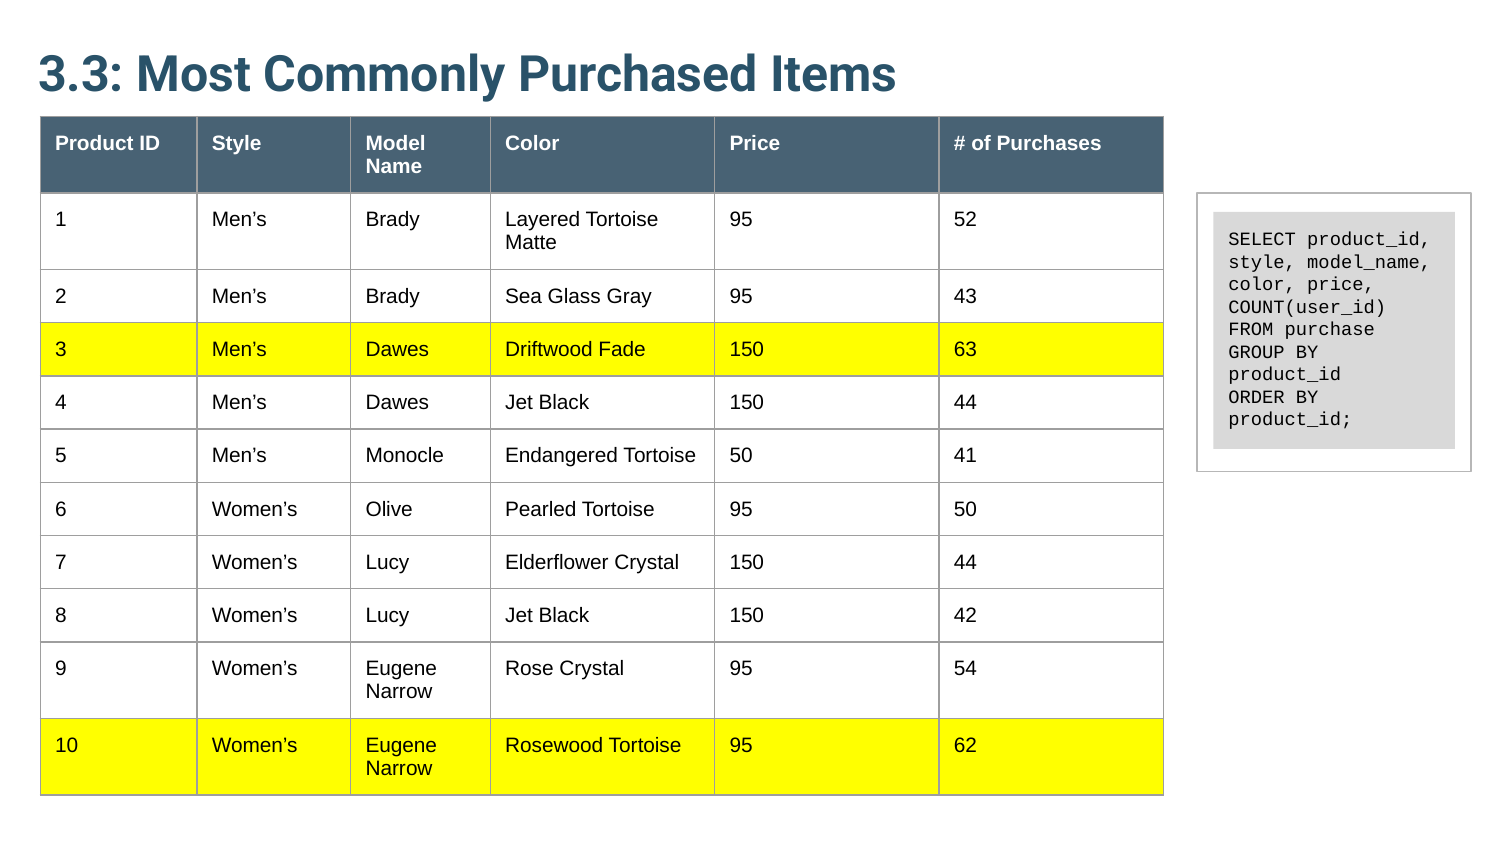

3.3: Most Commonly Purchased Items
| Product ID | Style | Model Name | Color | Price | # of Purchases |
| --- | --- | --- | --- | --- | --- |
| 1 | Men’s | Brady | Layered Tortoise Matte | 95 | 52 |
| 2 | Men’s | Brady | Sea Glass Gray | 95 | 43 |
| 3 | Men’s | Dawes | Driftwood Fade | 150 | 63 |
| 4 | Men’s | Dawes | Jet Black | 150 | 44 |
| 5 | Men’s | Monocle | Endangered Tortoise | 50 | 41 |
| 6 | Women’s | Olive | Pearled Tortoise | 95 | 50 |
| 7 | Women’s | Lucy | Elderflower Crystal | 150 | 44 |
| 8 | Women’s | Lucy | Jet Black | 150 | 42 |
| 9 | Women’s | Eugene Narrow | Rose Crystal | 95 | 54 |
| 10 | Women’s | Eugene Narrow | Rosewood Tortoise | 95 | 62 |

SELECT product_id, style, model_name, color, price,
COUNT(user_id)
FROM purchase
GROUP BY product_id
ORDER BY product_id;